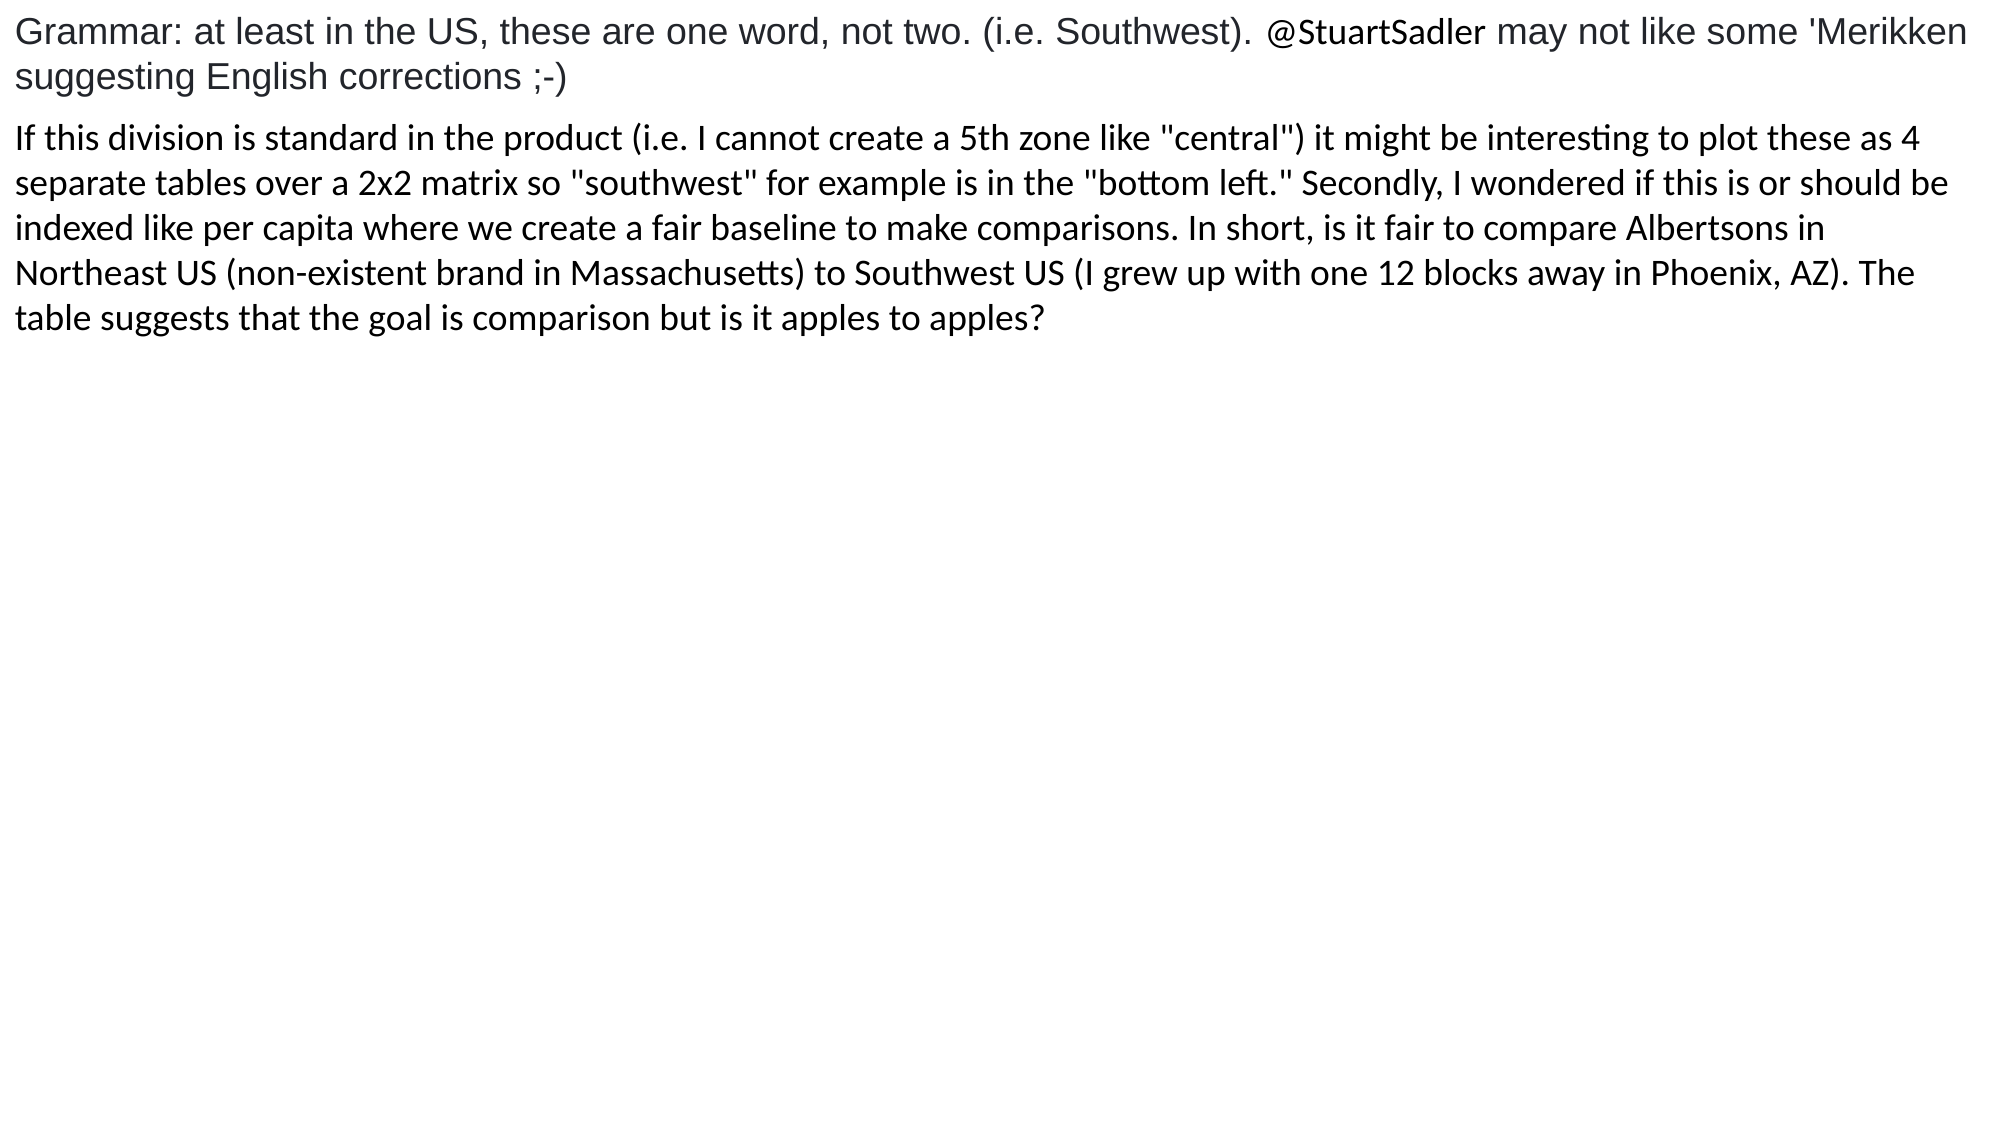

Grammar: at least in the US, these are one word, not two. (i.e. Southwest). @StuartSadler may not like some 'Merikken suggesting English corrections ;-)
If this division is standard in the product (i.e. I cannot create a 5th zone like "central") it might be interesting to plot these as 4 separate tables over a 2x2 matrix so "southwest" for example is in the "bottom left." Secondly, I wondered if this is or should be indexed like per capita where we create a fair baseline to make comparisons. In short, is it fair to compare Albertsons in Northeast US (non-existent brand in Massachusetts) to Southwest US (I grew up with one 12 blocks away in Phoenix, AZ). The table suggests that the goal is comparison but is it apples to apples?